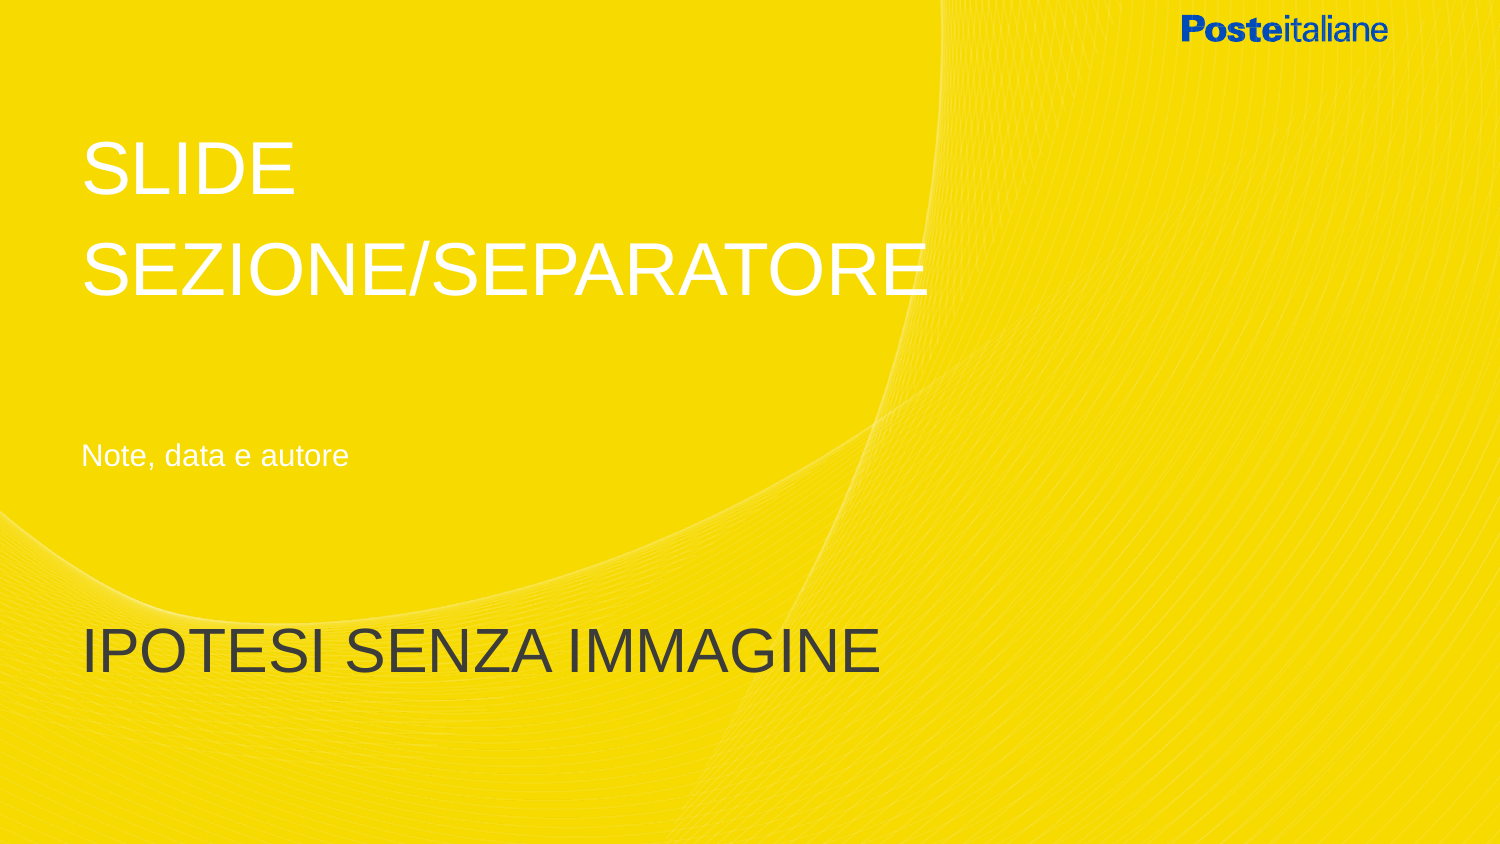

SLIDE
SEZIONE/SEPARATORE
Note, data e autore

IPOTESI SENZA IMMAGINE